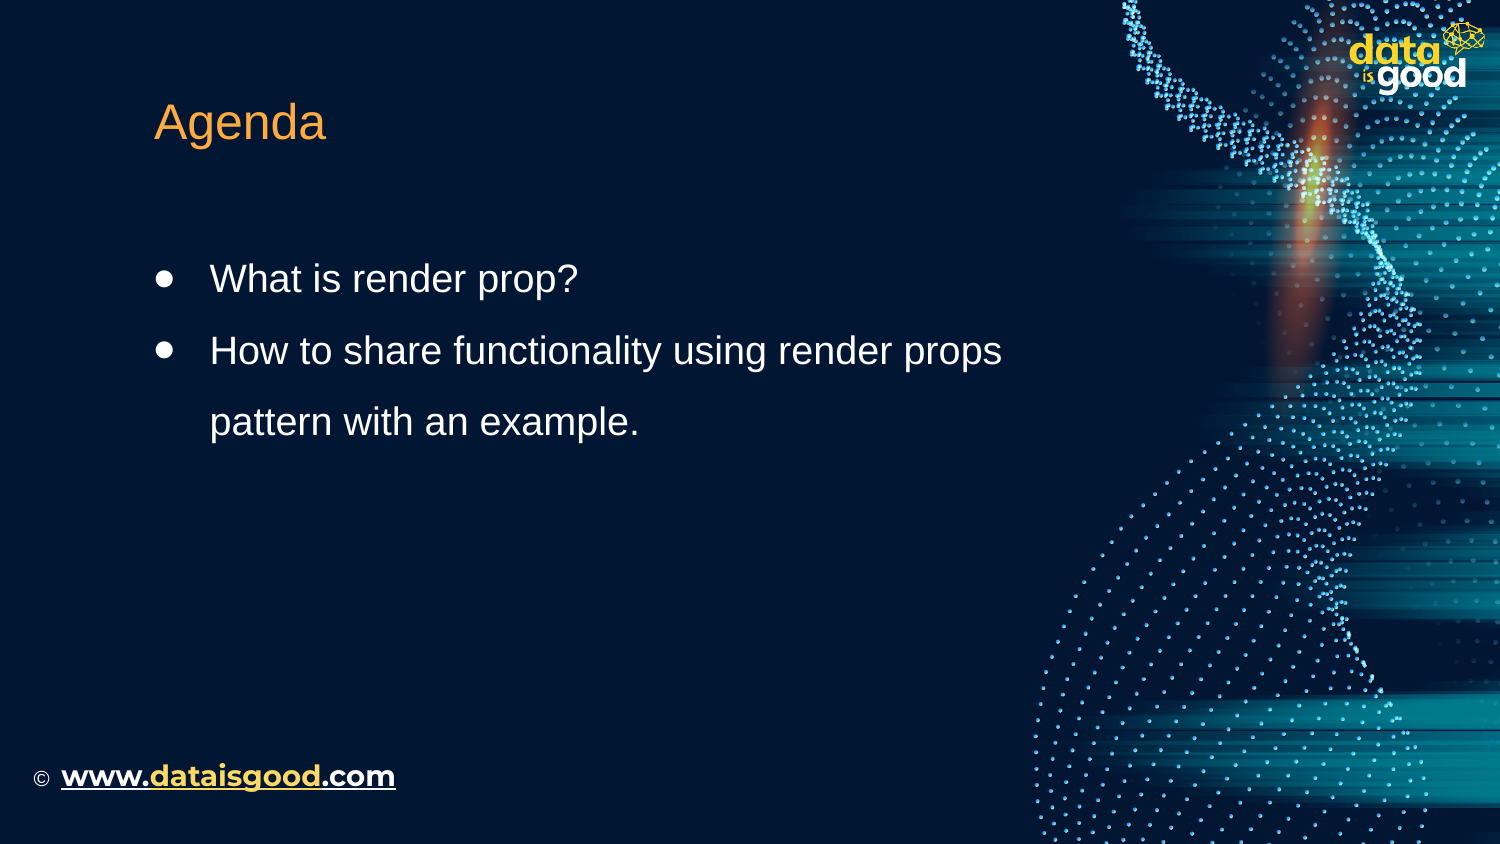

# Agenda
What is render prop?
How to share functionality using render props pattern with an example.